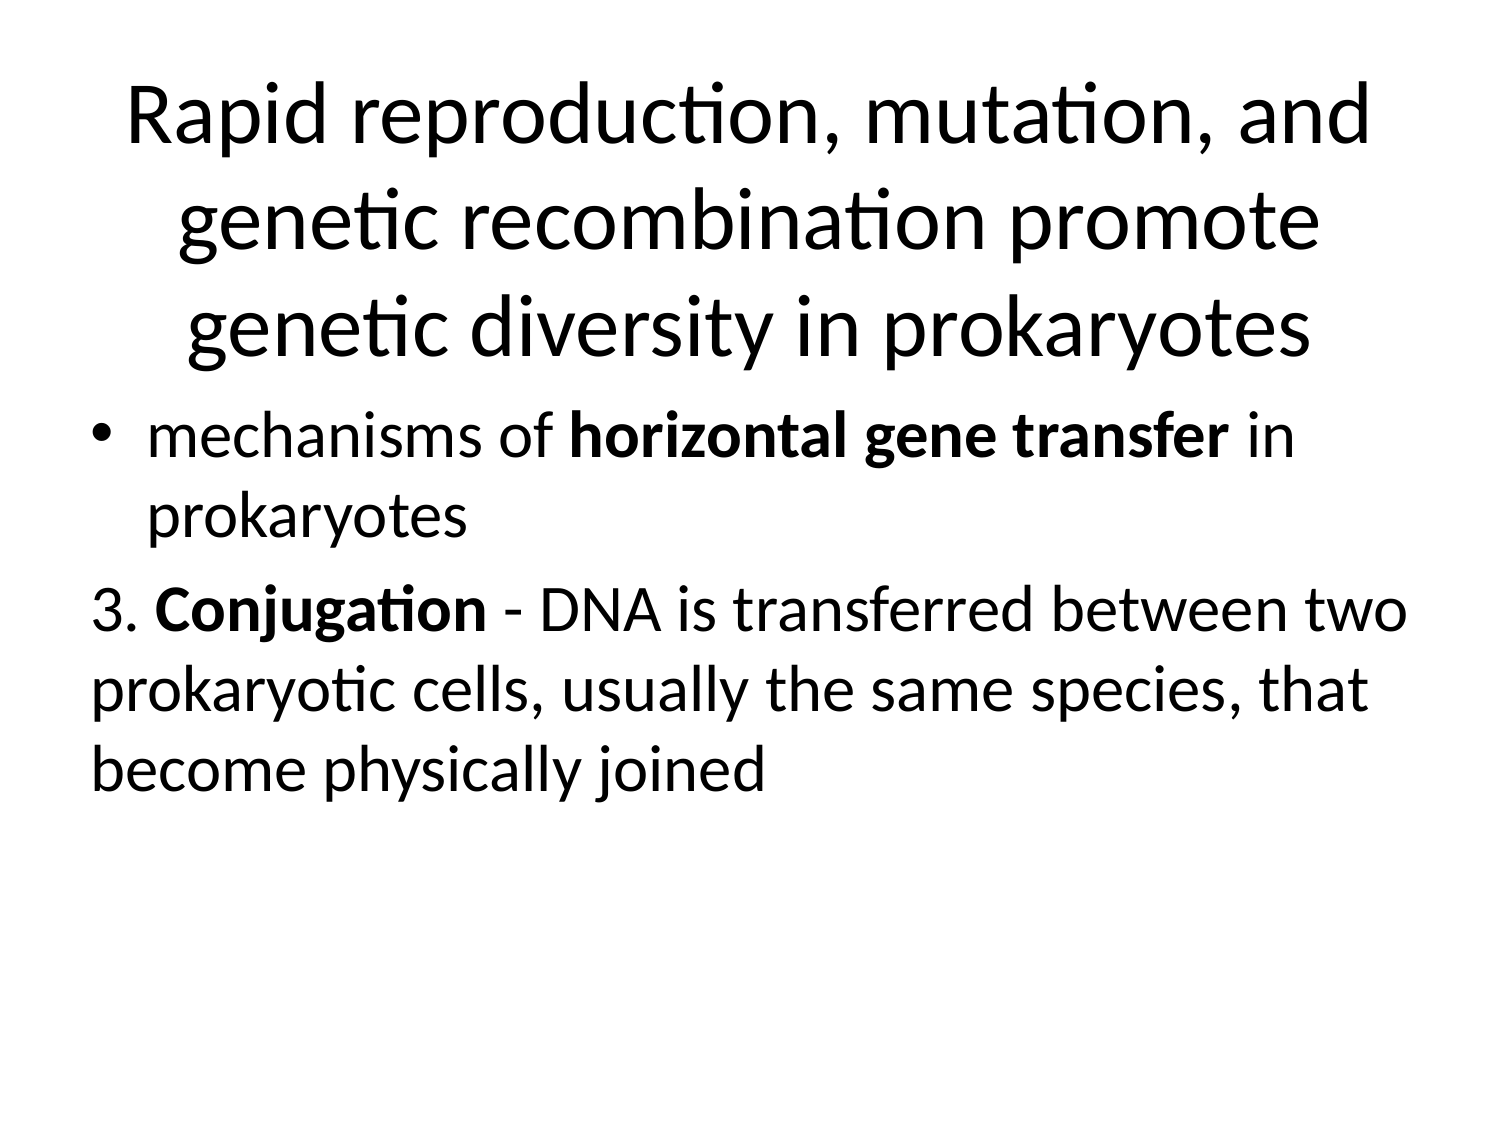

# Rapid reproduction, mutation, and genetic recombination promote genetic diversity in prokaryotes
mechanisms of horizontal gene transfer in prokaryotes
3. Conjugation - DNA is transferred between two prokaryotic cells, usually the same species, that become physically joined